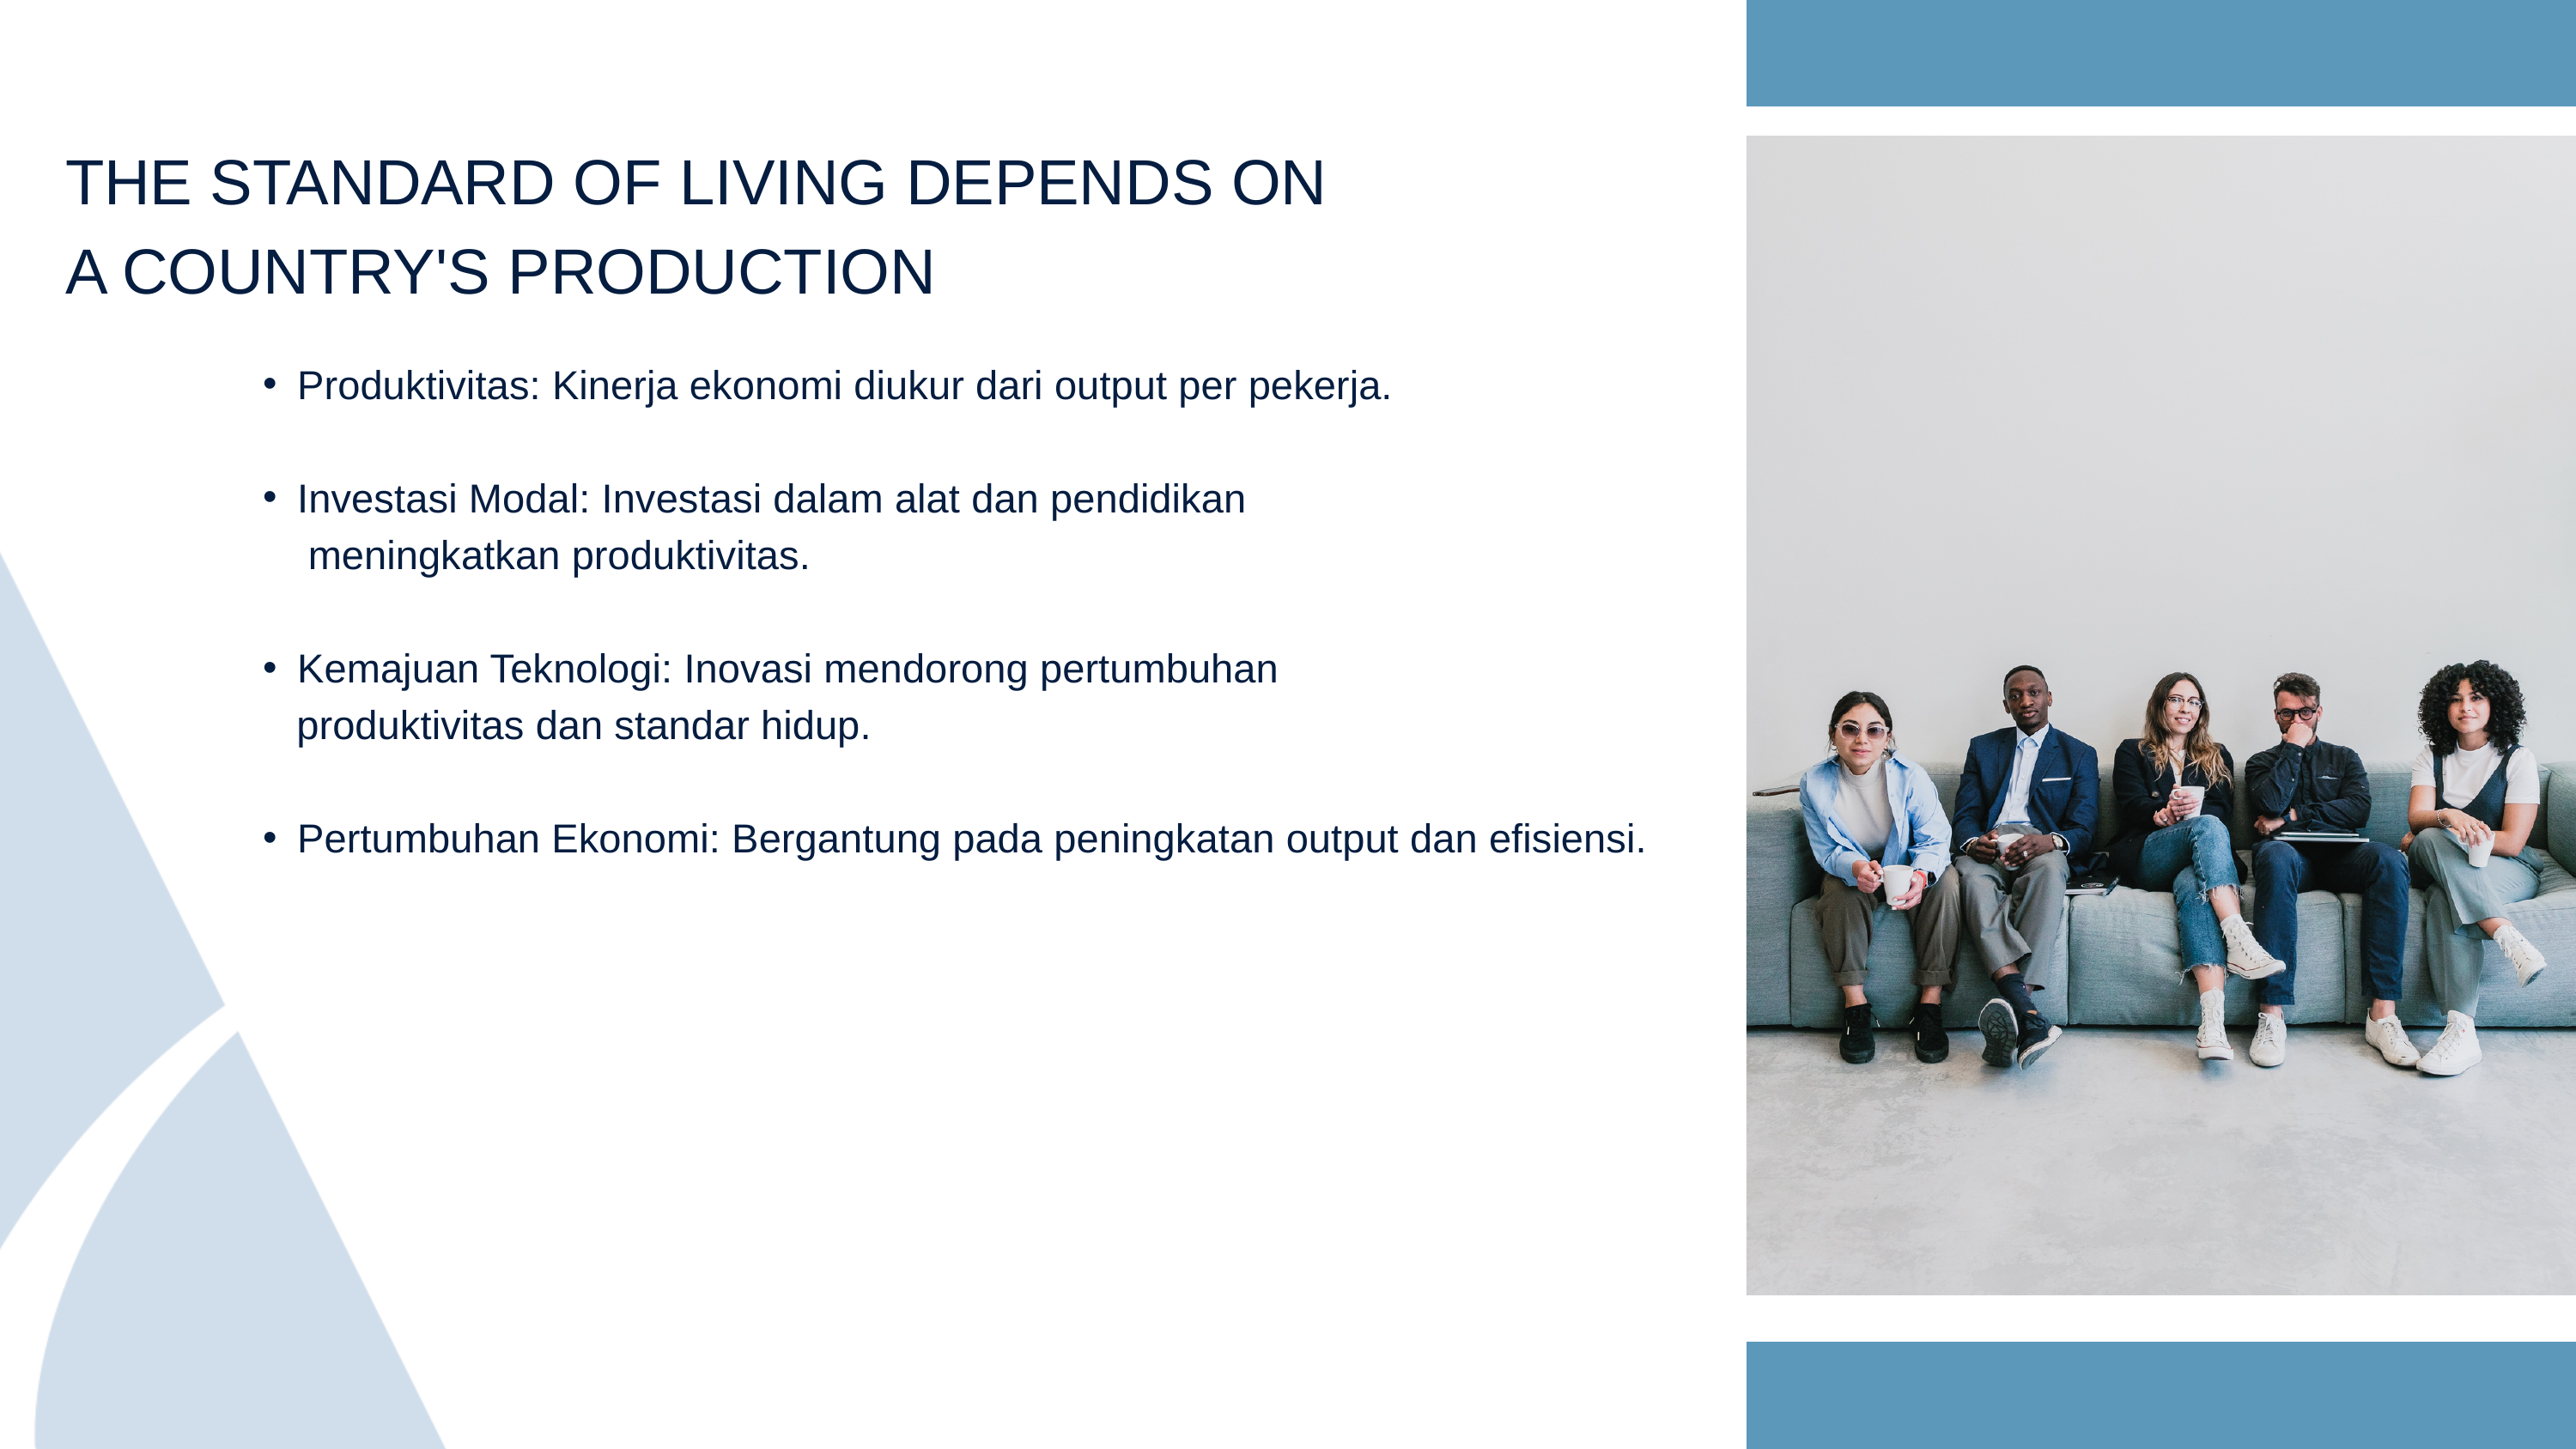

THE STANDARD OF LIVING DEPENDS ON
A COUNTRY'S PRODUCTION

Produktivitas: Kinerja ekonomi diukur dari output per pekerja.

Investasi Modal: Investasi dalam alat dan pendidikan
       meningkatkan produktivitas.

Kemajuan Teknologi: Inovasi mendorong pertumbuhan
      produktivitas dan standar hidup.

Pertumbuhan Ekonomi: Bergantung pada peningkatan output dan efisiensi.